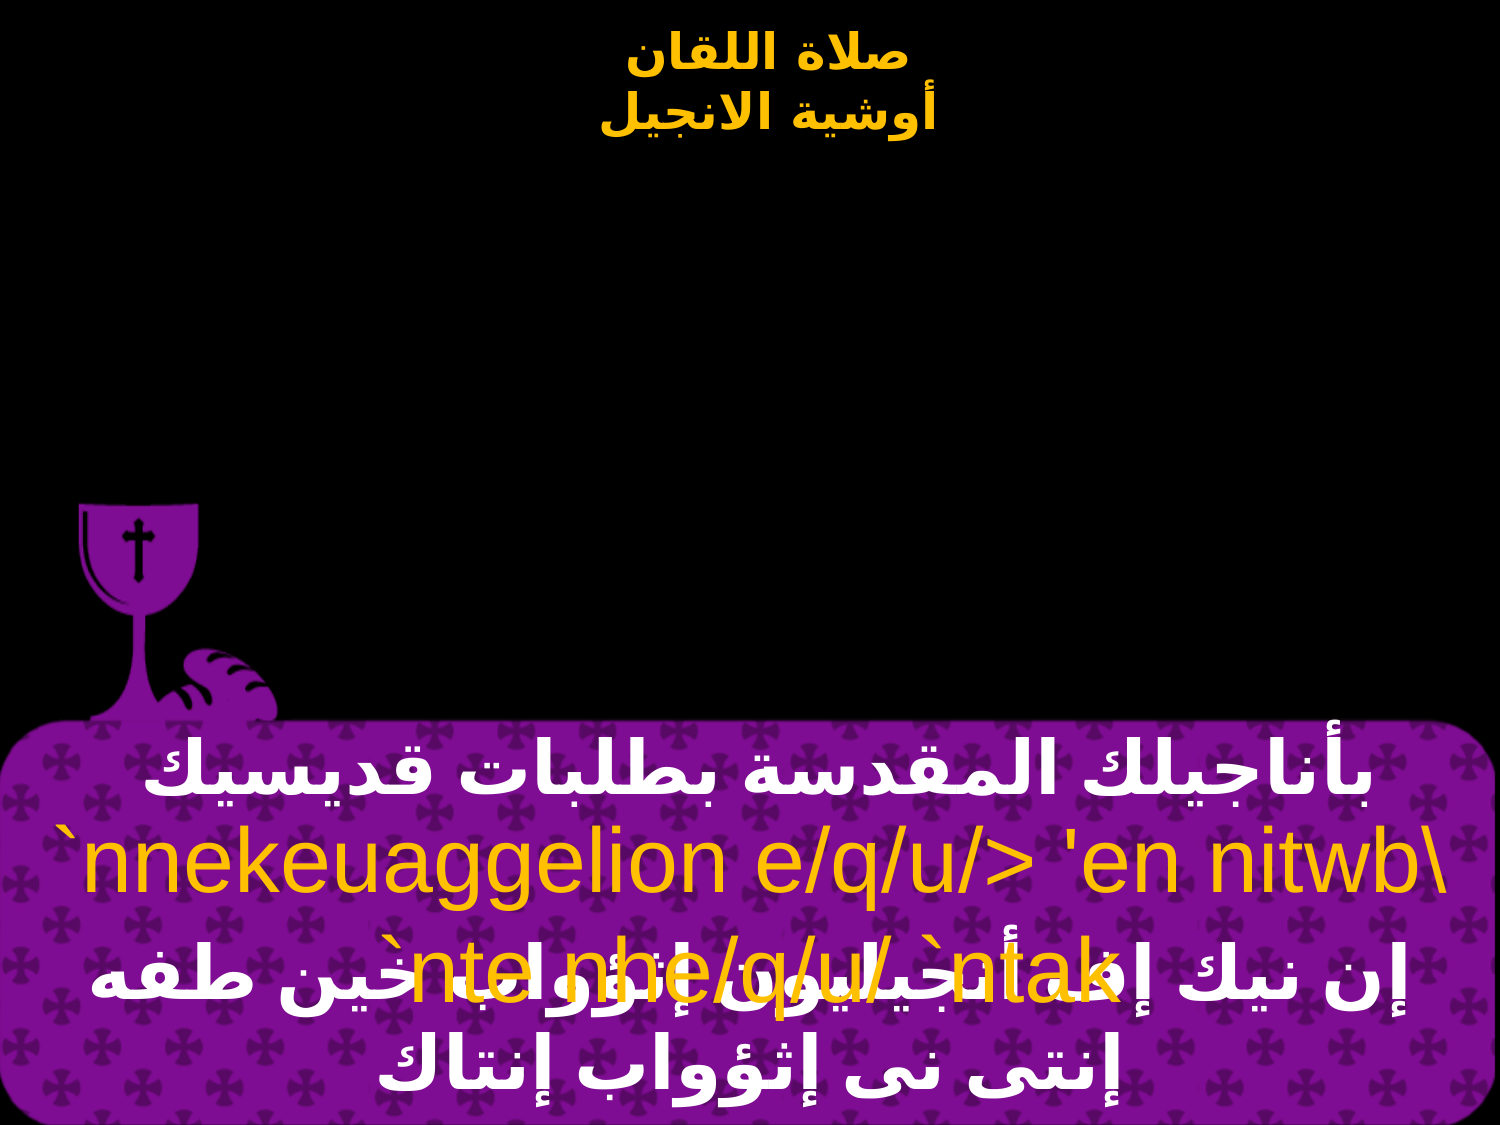

# بأناجيلك المقدسة بطلبات قديسيك
`nnekeuaggelion e/q/u/> 'en nitwb\ `nte nhe/q/u/ `ntak
إن نيك إف أنجيليون إثؤواب خين طفه إنتى نى إثؤواب إنتاك